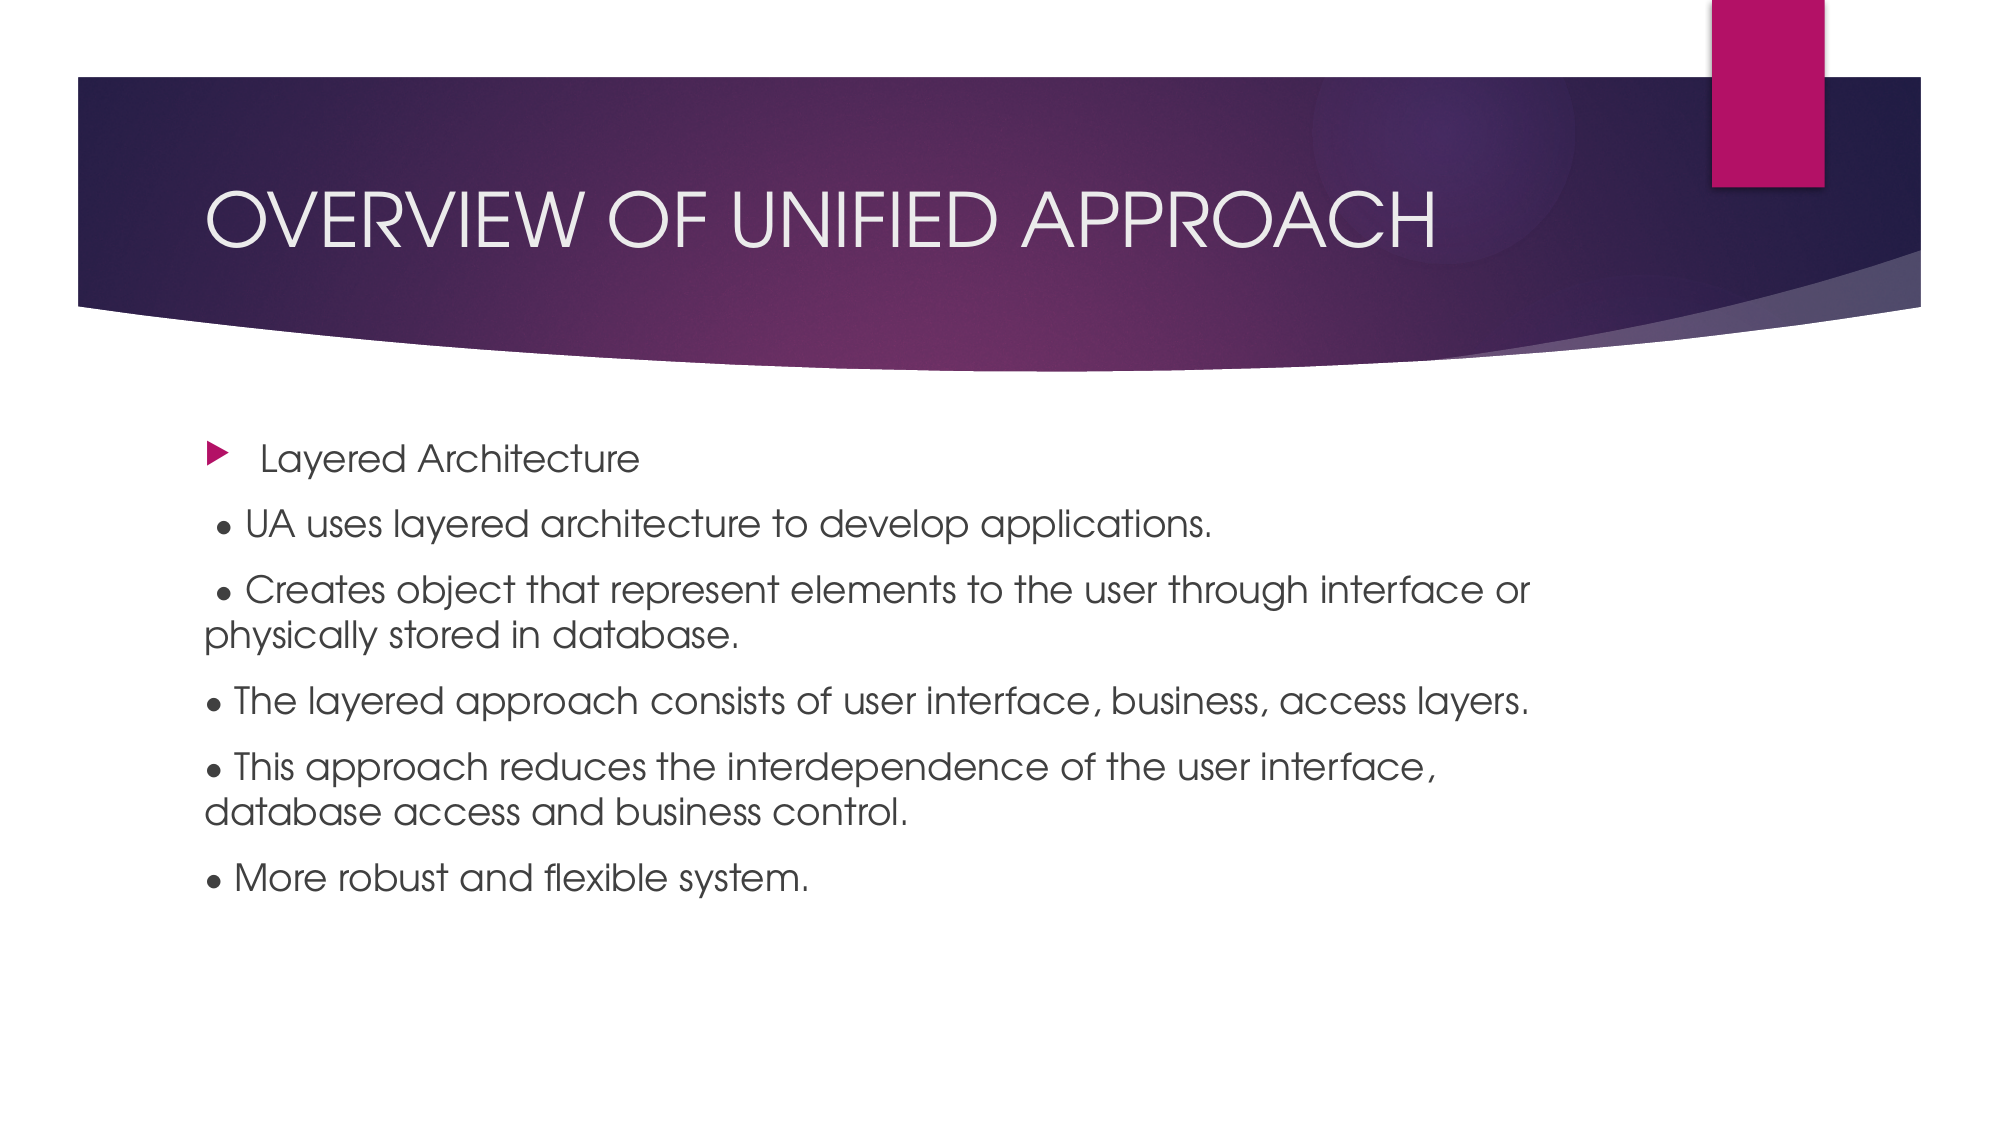

# OVERVIEW OF UNIFIED APPROACH
Layered Architecture
 • UA uses layered architecture to develop applications.
 • Creates object that represent elements to the user through interface or physically stored in database.
• The layered approach consists of user interface, business, access layers.
• This approach reduces the interdependence of the user interface, database access and business control.
• More robust and flexible system.